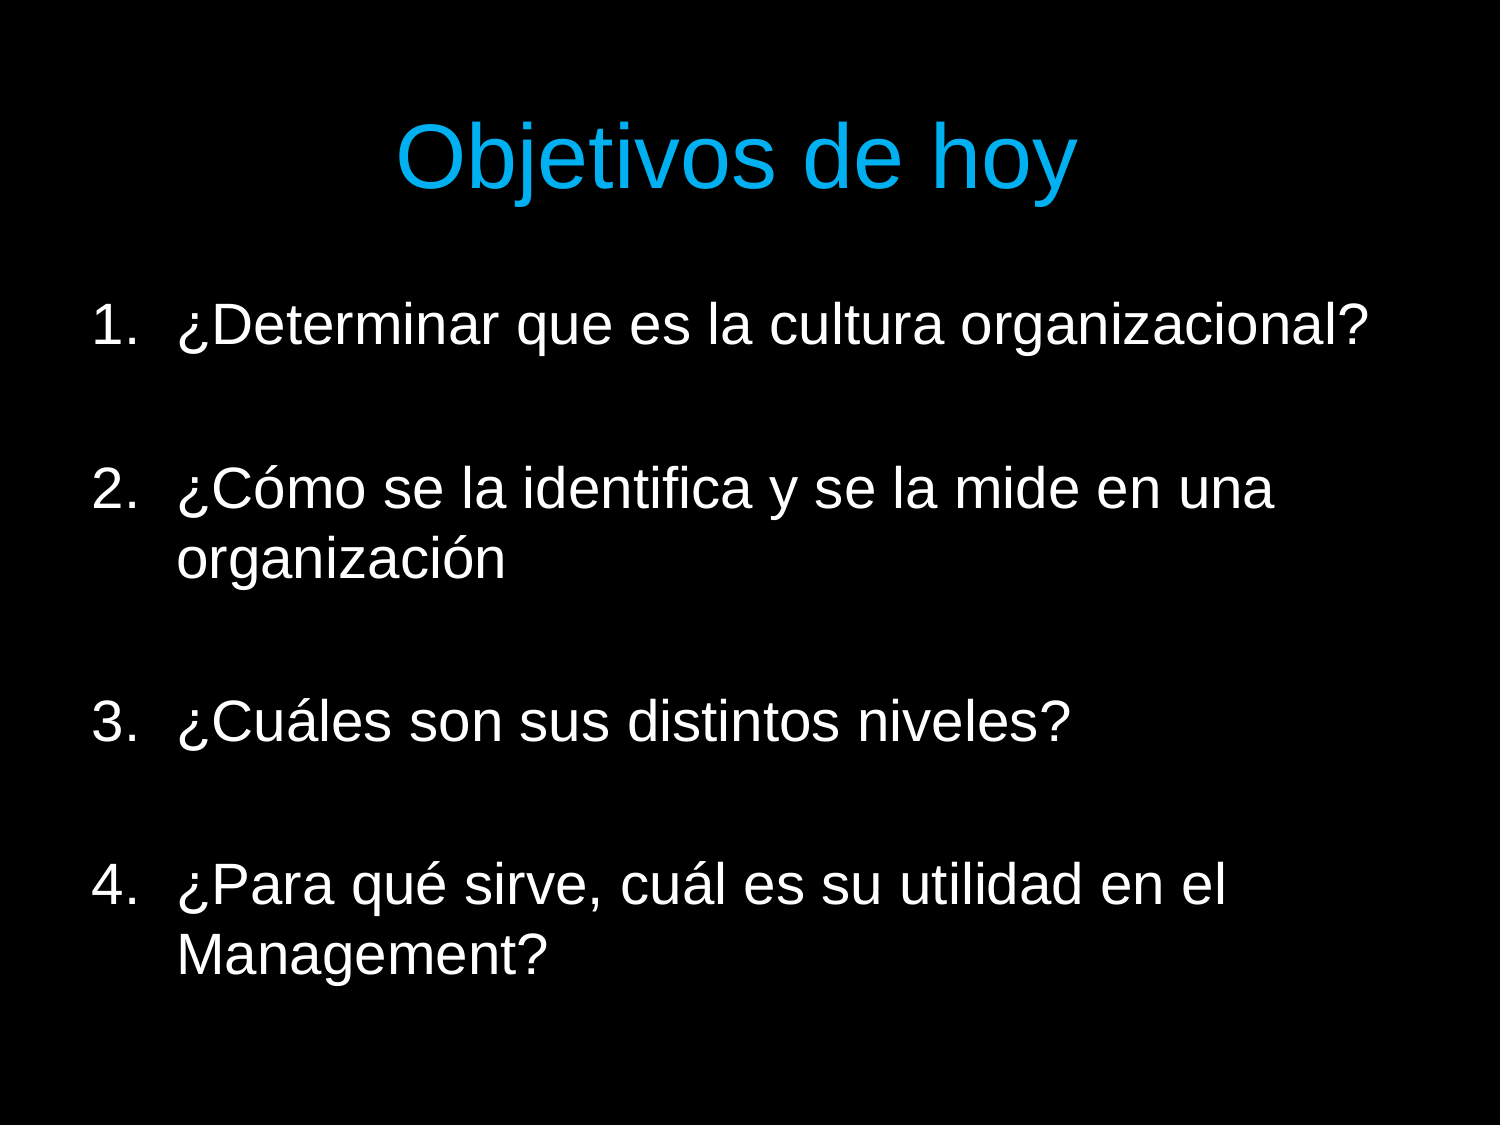

# Objetivos de hoy
¿Determinar que es la cultura organizacional?

¿Cómo se la identifica y se la mide en una organización

¿Cuáles son sus distintos niveles?

¿Para qué sirve, cuál es su utilidad en el Management?